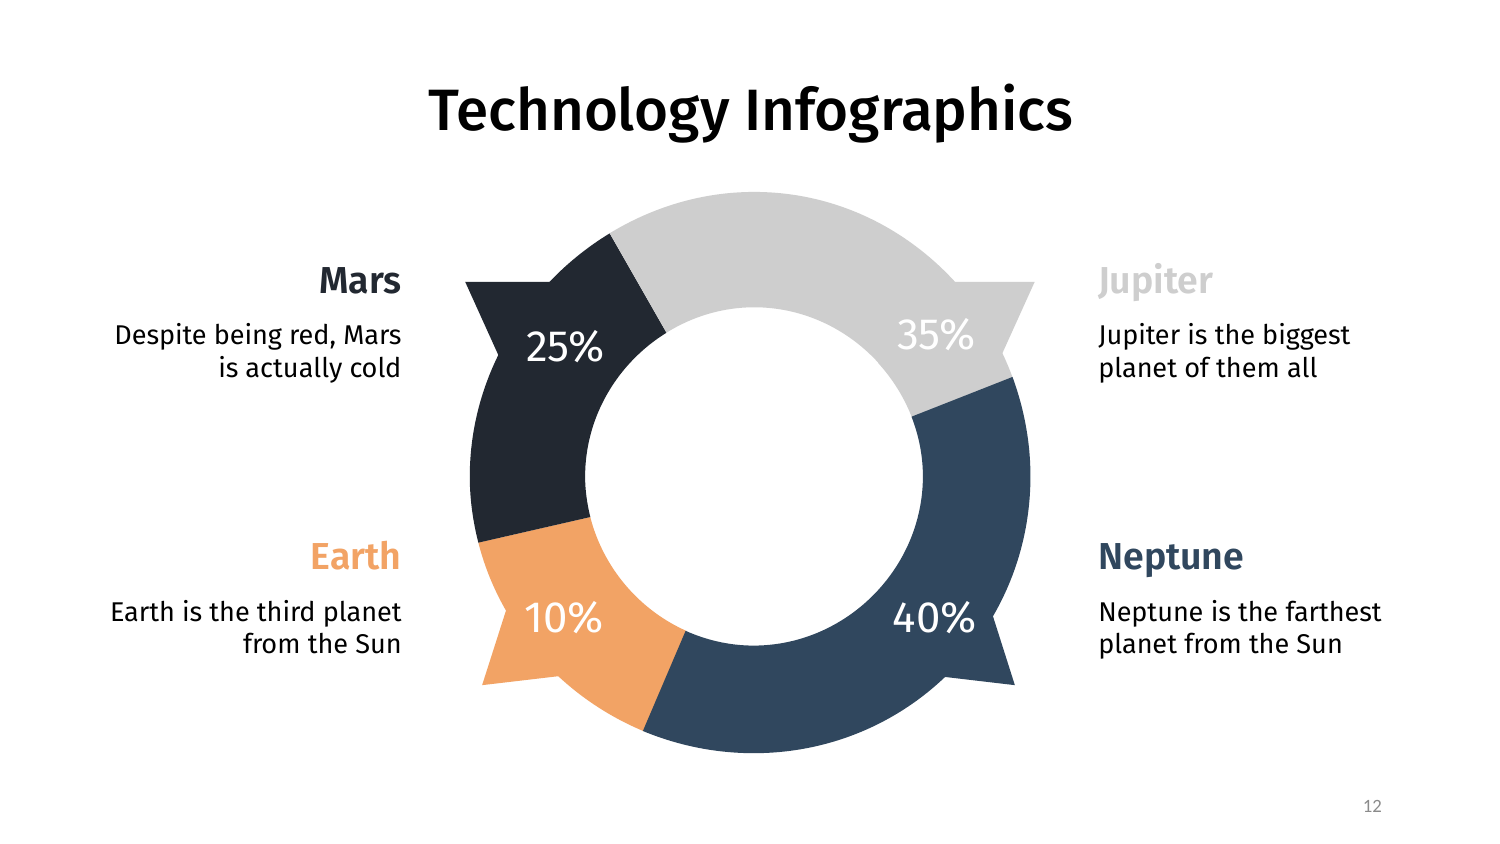

Technology Infographics

Mars
Jupiter
35%
25%
Despite being red, Mars is actually cold
Jupiter is the biggest planet of them all
Earth
Neptune
10%
40%
Neptune is the farthest planet from the Sun
Earth is the third planet from the Sun
12